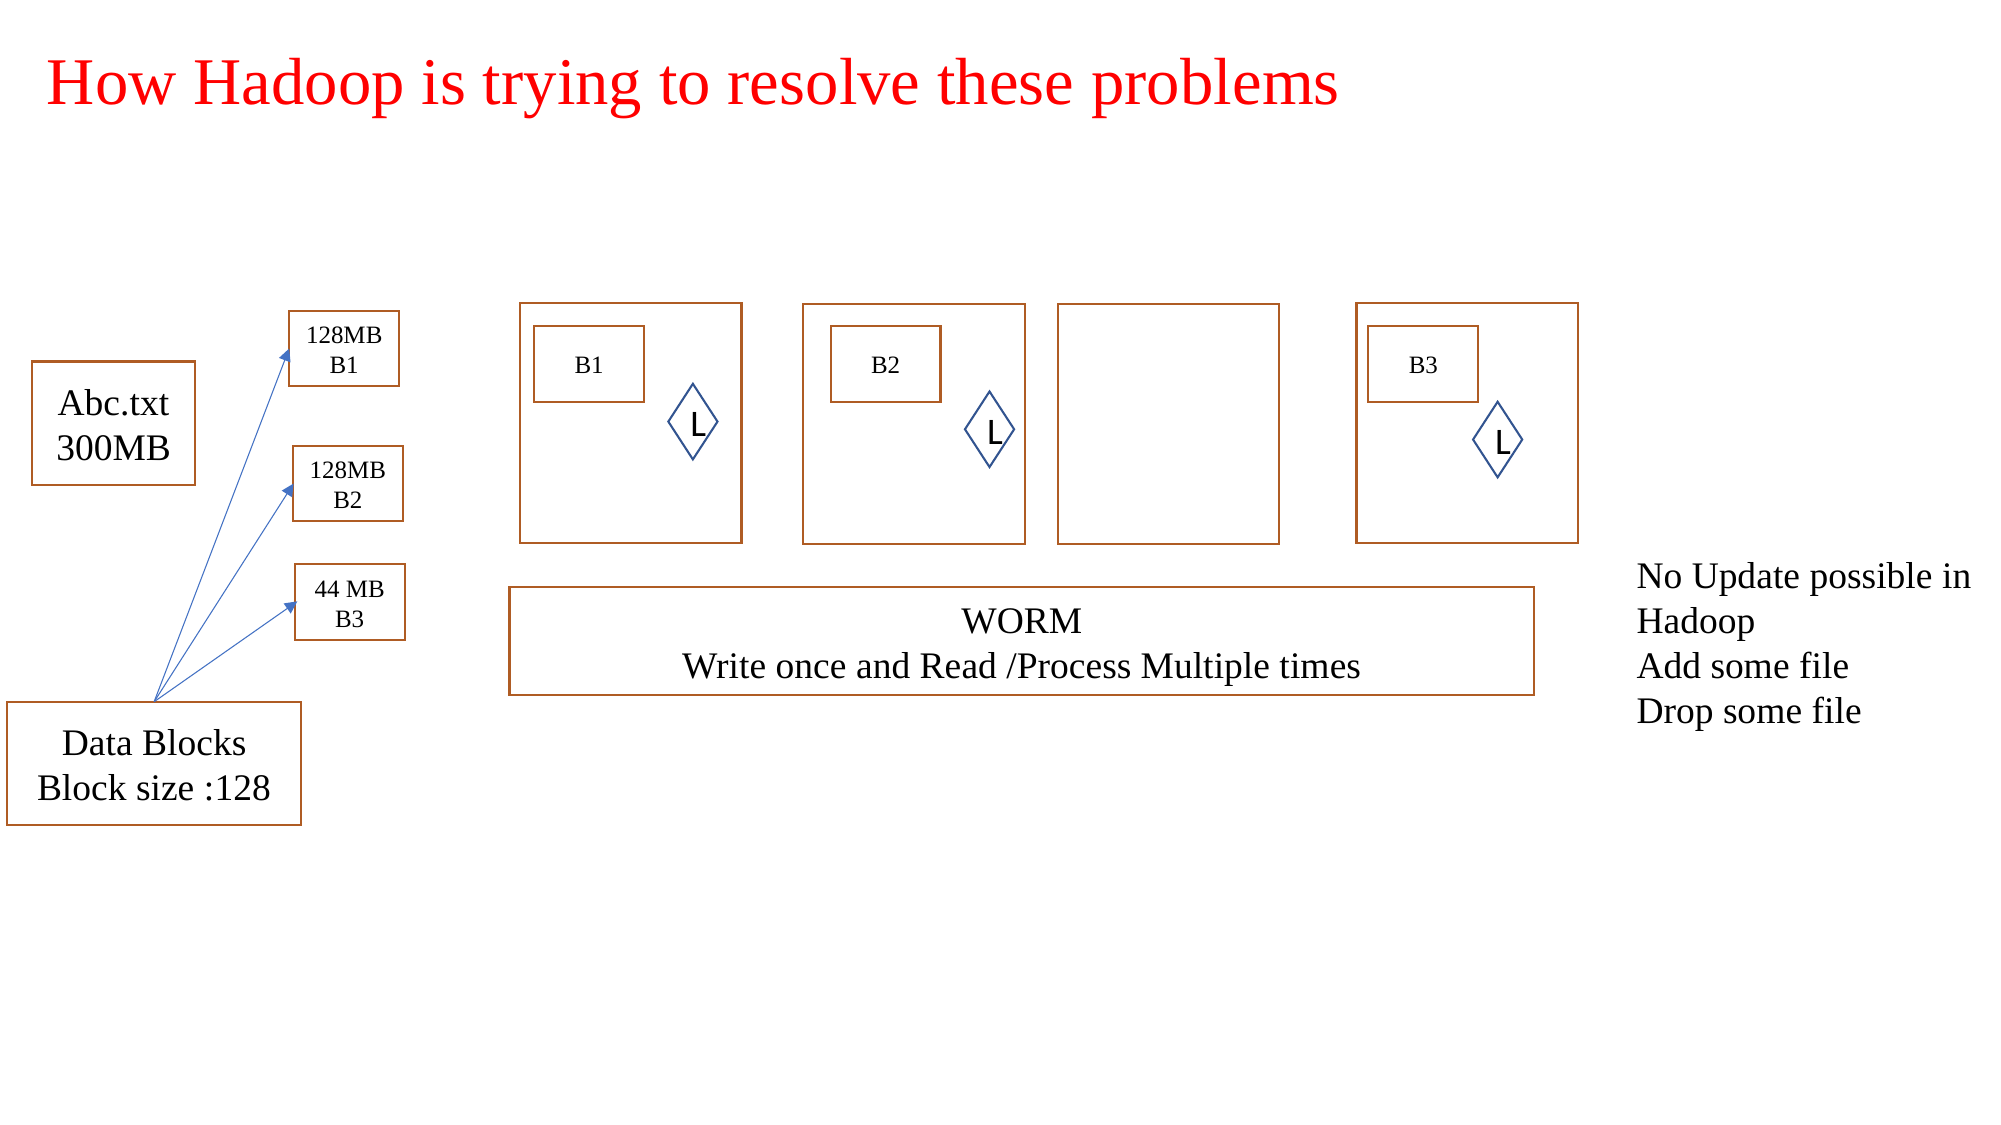

# How Hadoop is trying to resolve these problems

128MB
B1
B1
B2
B3
Abc.txt
300MB
L
L
L
128MB
B2
No Update possible in Hadoop
Add some file
Drop some file
44 MB
B3
WORM
Write once and Read /Process Multiple times
Data Blocks
Block size :128